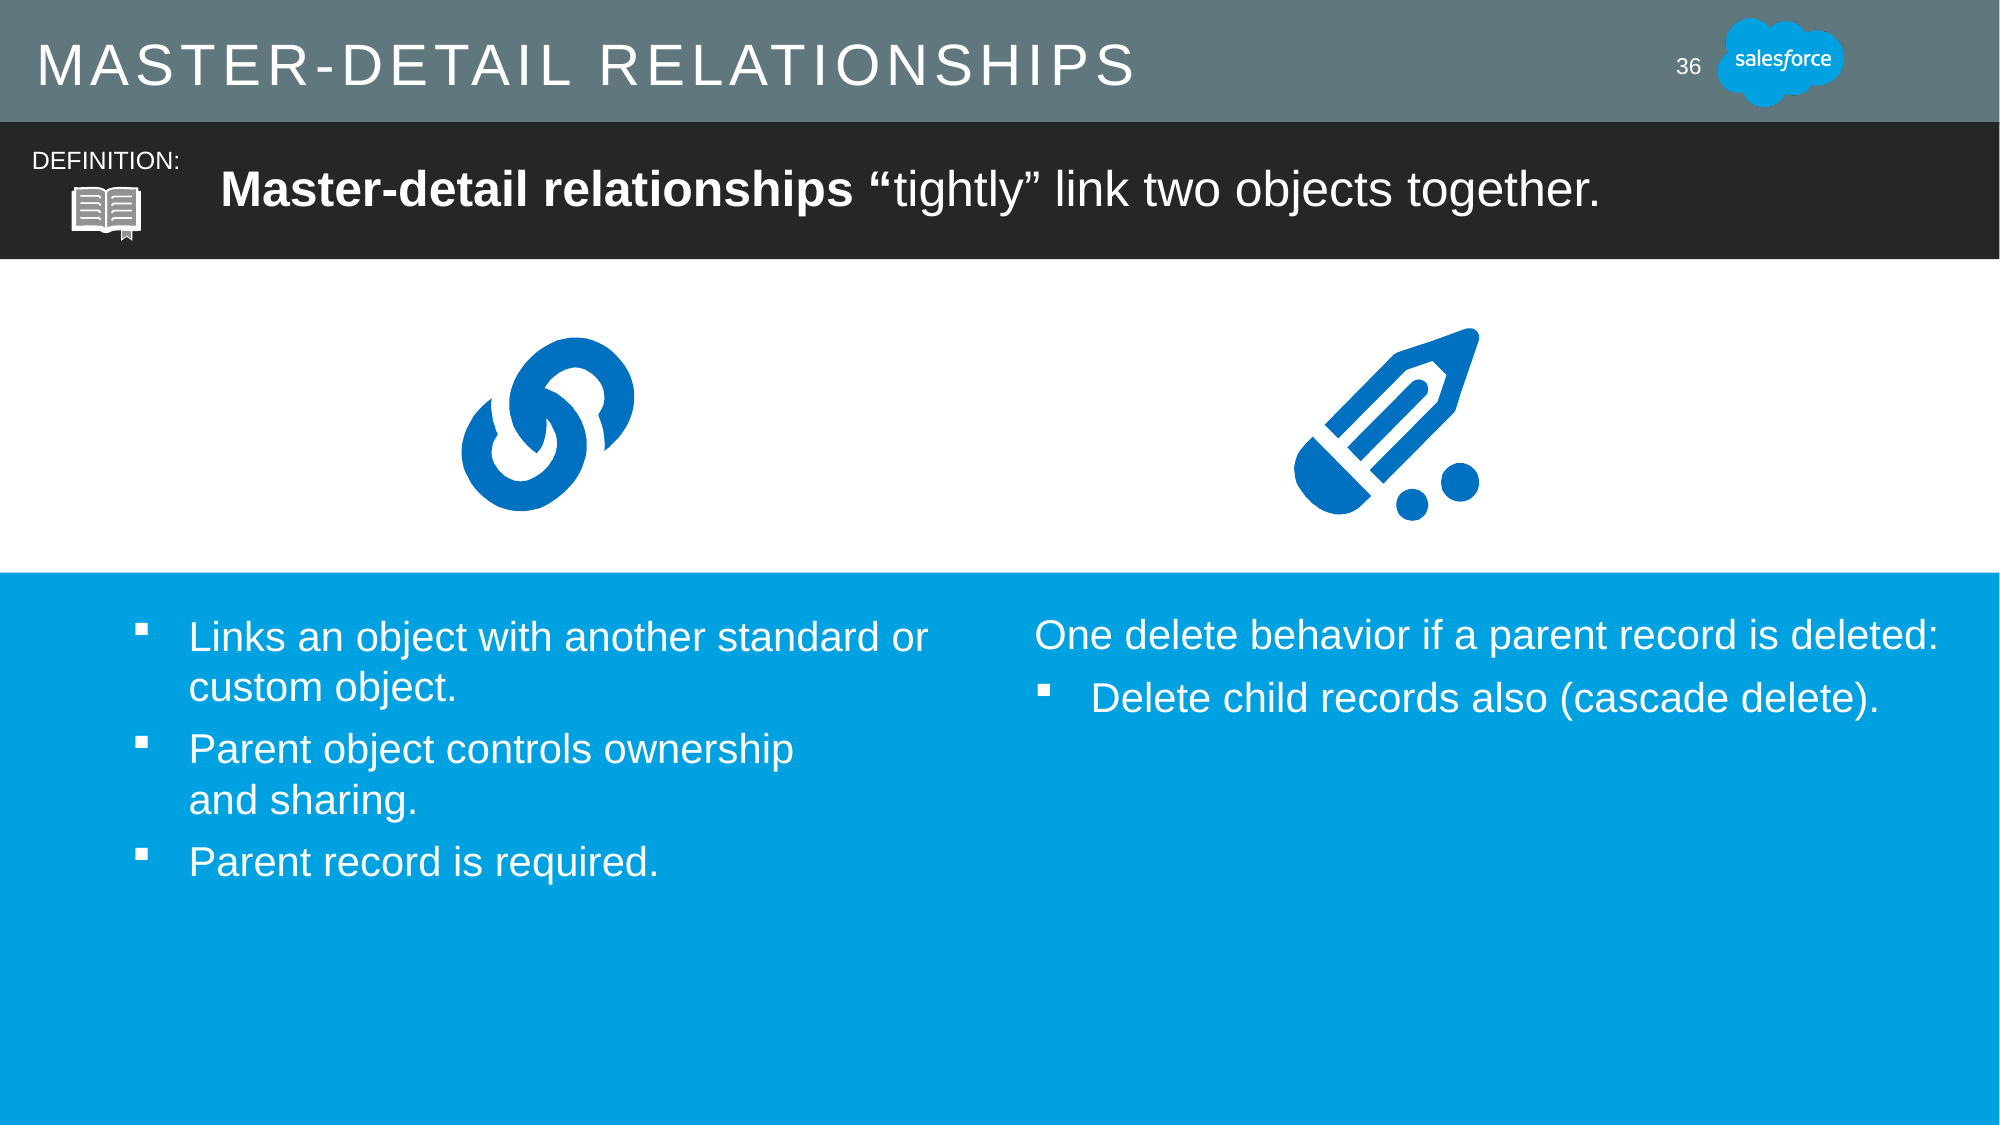

# Master-Detail Relationships
36
Master-detail relationships “tightly” link two objects together.
DEFINITION:

One delete behavior if a parent record is deleted:
Delete child records also (cascade delete).
Links an object with another standard or custom object.
Parent object controls ownership
and sharing.
Parent record is required.